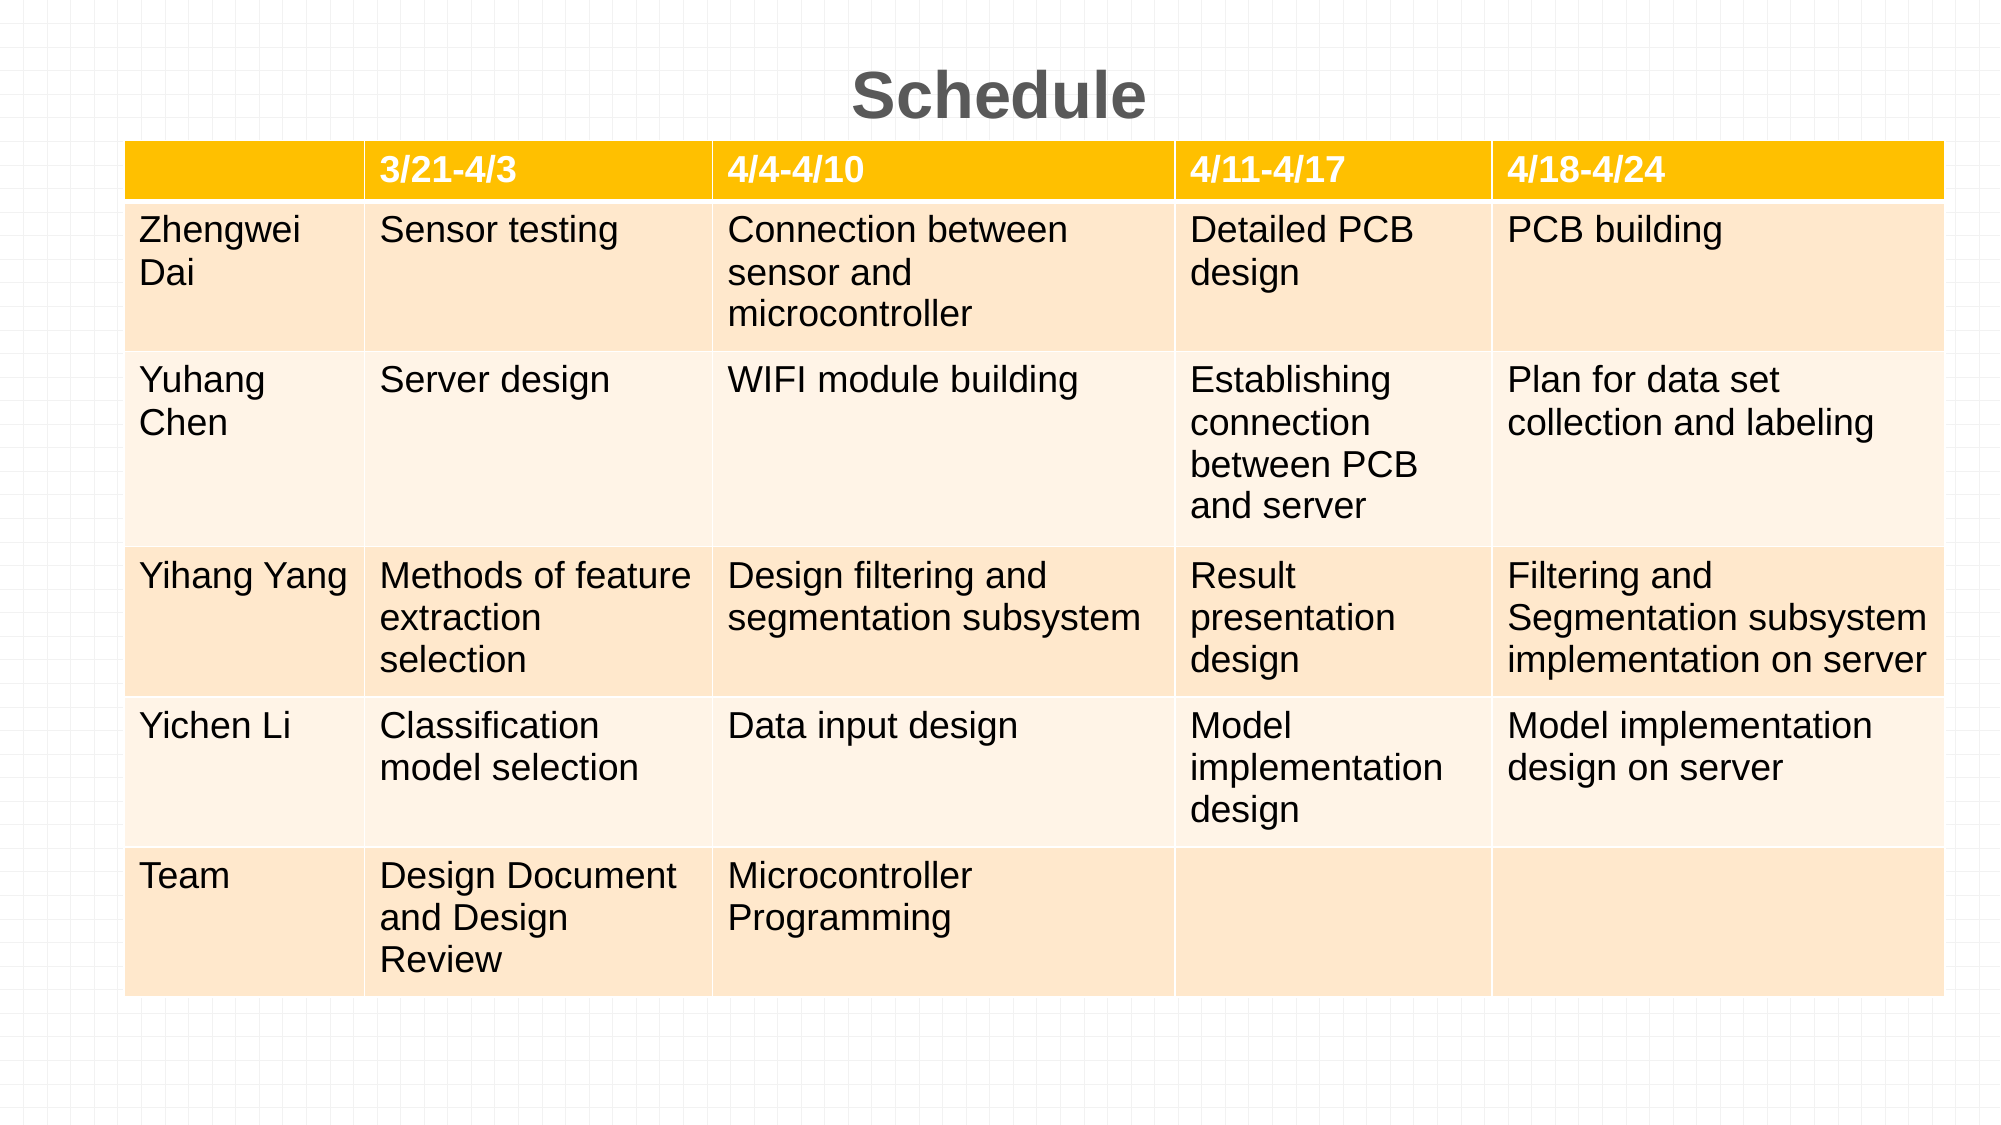

Schedule
|  | 3/21-4/3 | 4/4-4/10 | 4/11-4/17 | 4/18-4/24 |
| --- | --- | --- | --- | --- |
| Zhengwei Dai | Sensor testing | Connection between sensor and microcontroller | Detailed PCB design | PCB building |
| Yuhang Chen | Server design | WIFI module building | Establishing connection between PCB and server | Plan for data set collection and labeling |
| Yihang Yang | Methods of feature extraction selection | Design filtering and segmentation subsystem | Result presentation design | Filtering and Segmentation subsystem implementation on server |
| Yichen Li | Classification model selection | Data input design | Model implementation design | Model implementation design on server |
| Team | Design Document and Design Review | Microcontroller Programming |  |  |
e7d195523061f1c01ef2b70529884c179423570dbaad84926380ABC1F97BAEF0C8FC051856578EAB7874501A1FFE158C4981707381814BCC4D9A8E3554438DEE4FBCF5A5B4D2A8B0989AB57E8BAC65EB77E2D09FF131CC59D0517FC127133DA2BCA9EEA6E7378E57346A9496F0D3A597577DECE229E967C8B0249DD763E024C8B850CA8EC35B74133B76747CA9531618